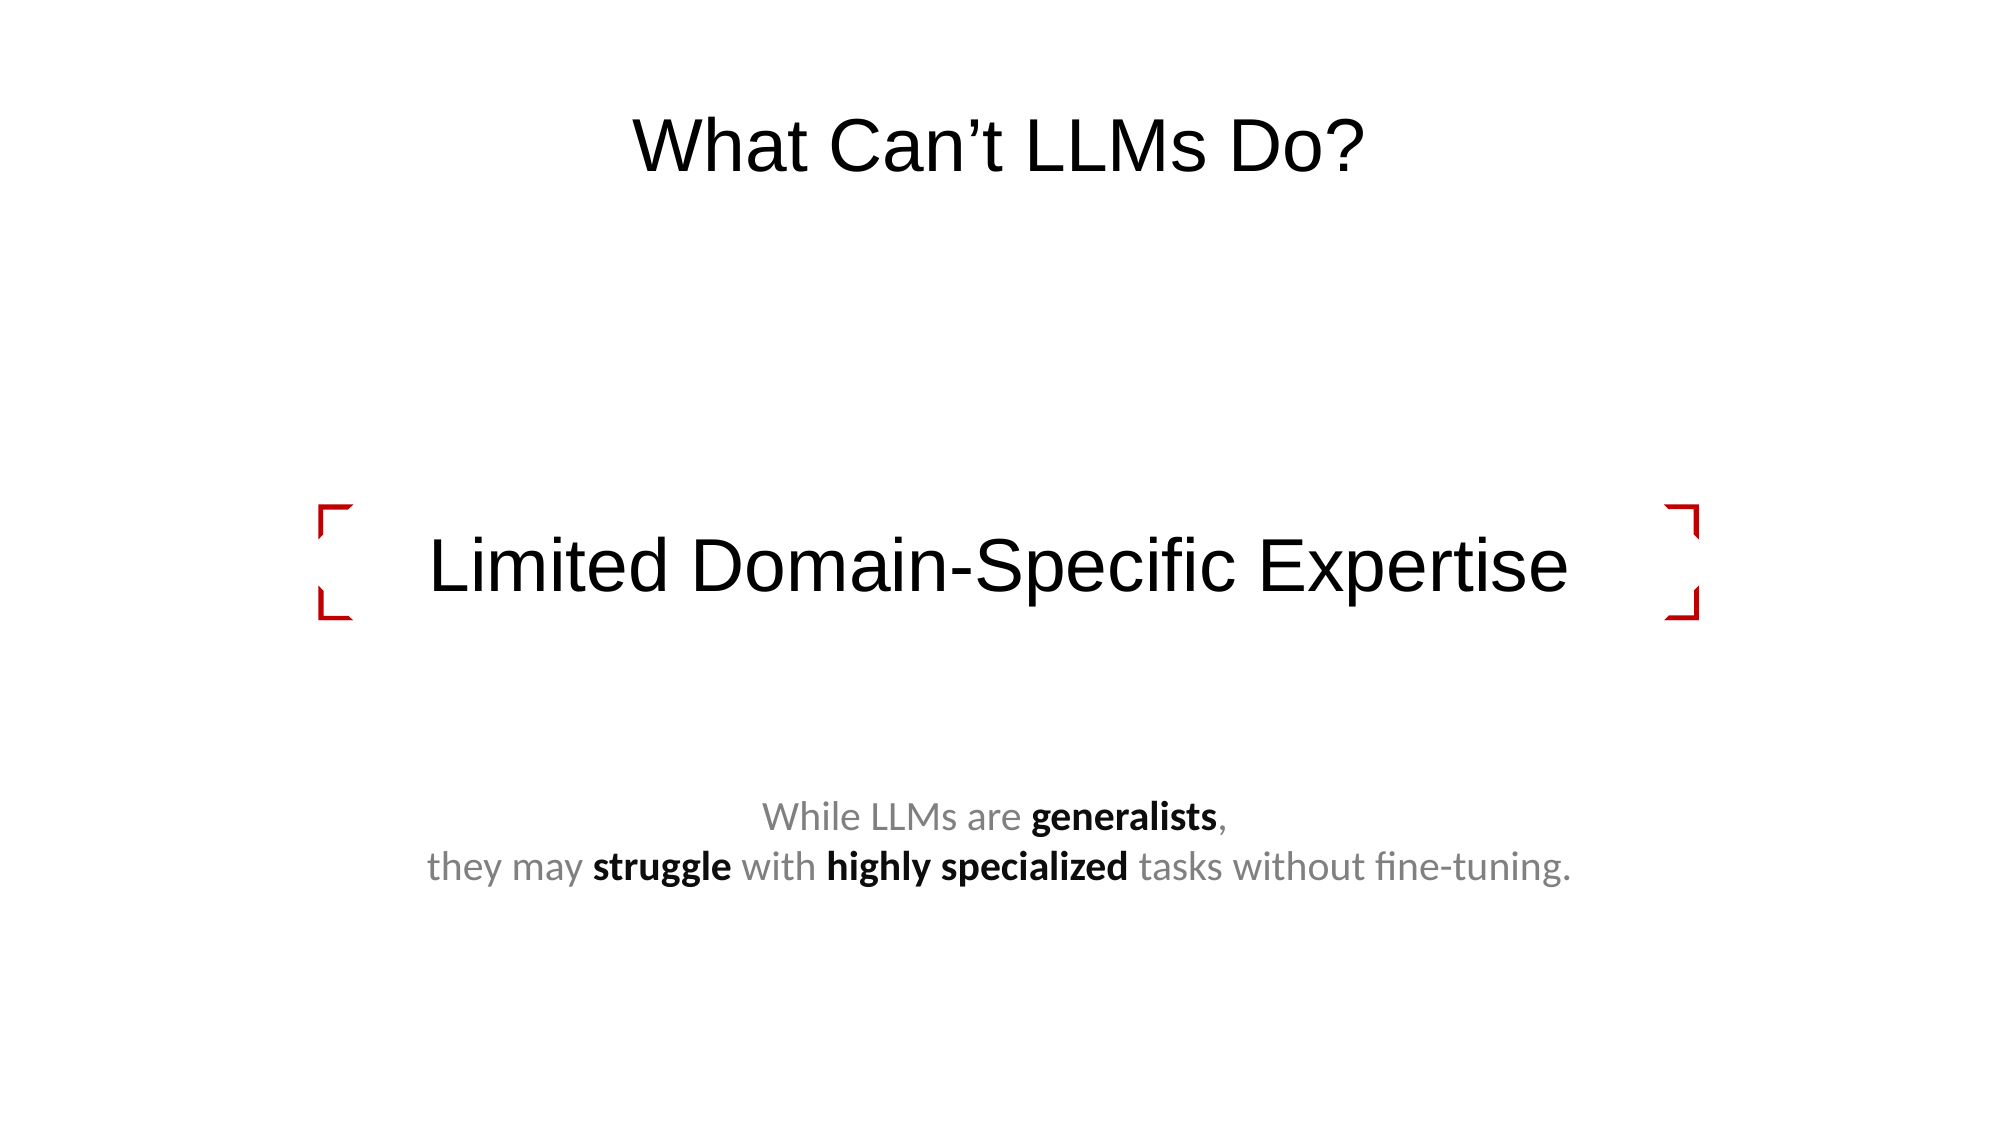

What Can’t LLMs Do?
Lack of True Understanding
Hallucinations and Fabrication
Resource Intensive
Dependence on Input Phrasing
Bias in Outputs

Limited Domain-Specific Expertise

Ethical and Security Concerns
While LLMs are generalists,
they may struggle with highly specialized tasks without fine-tuning.